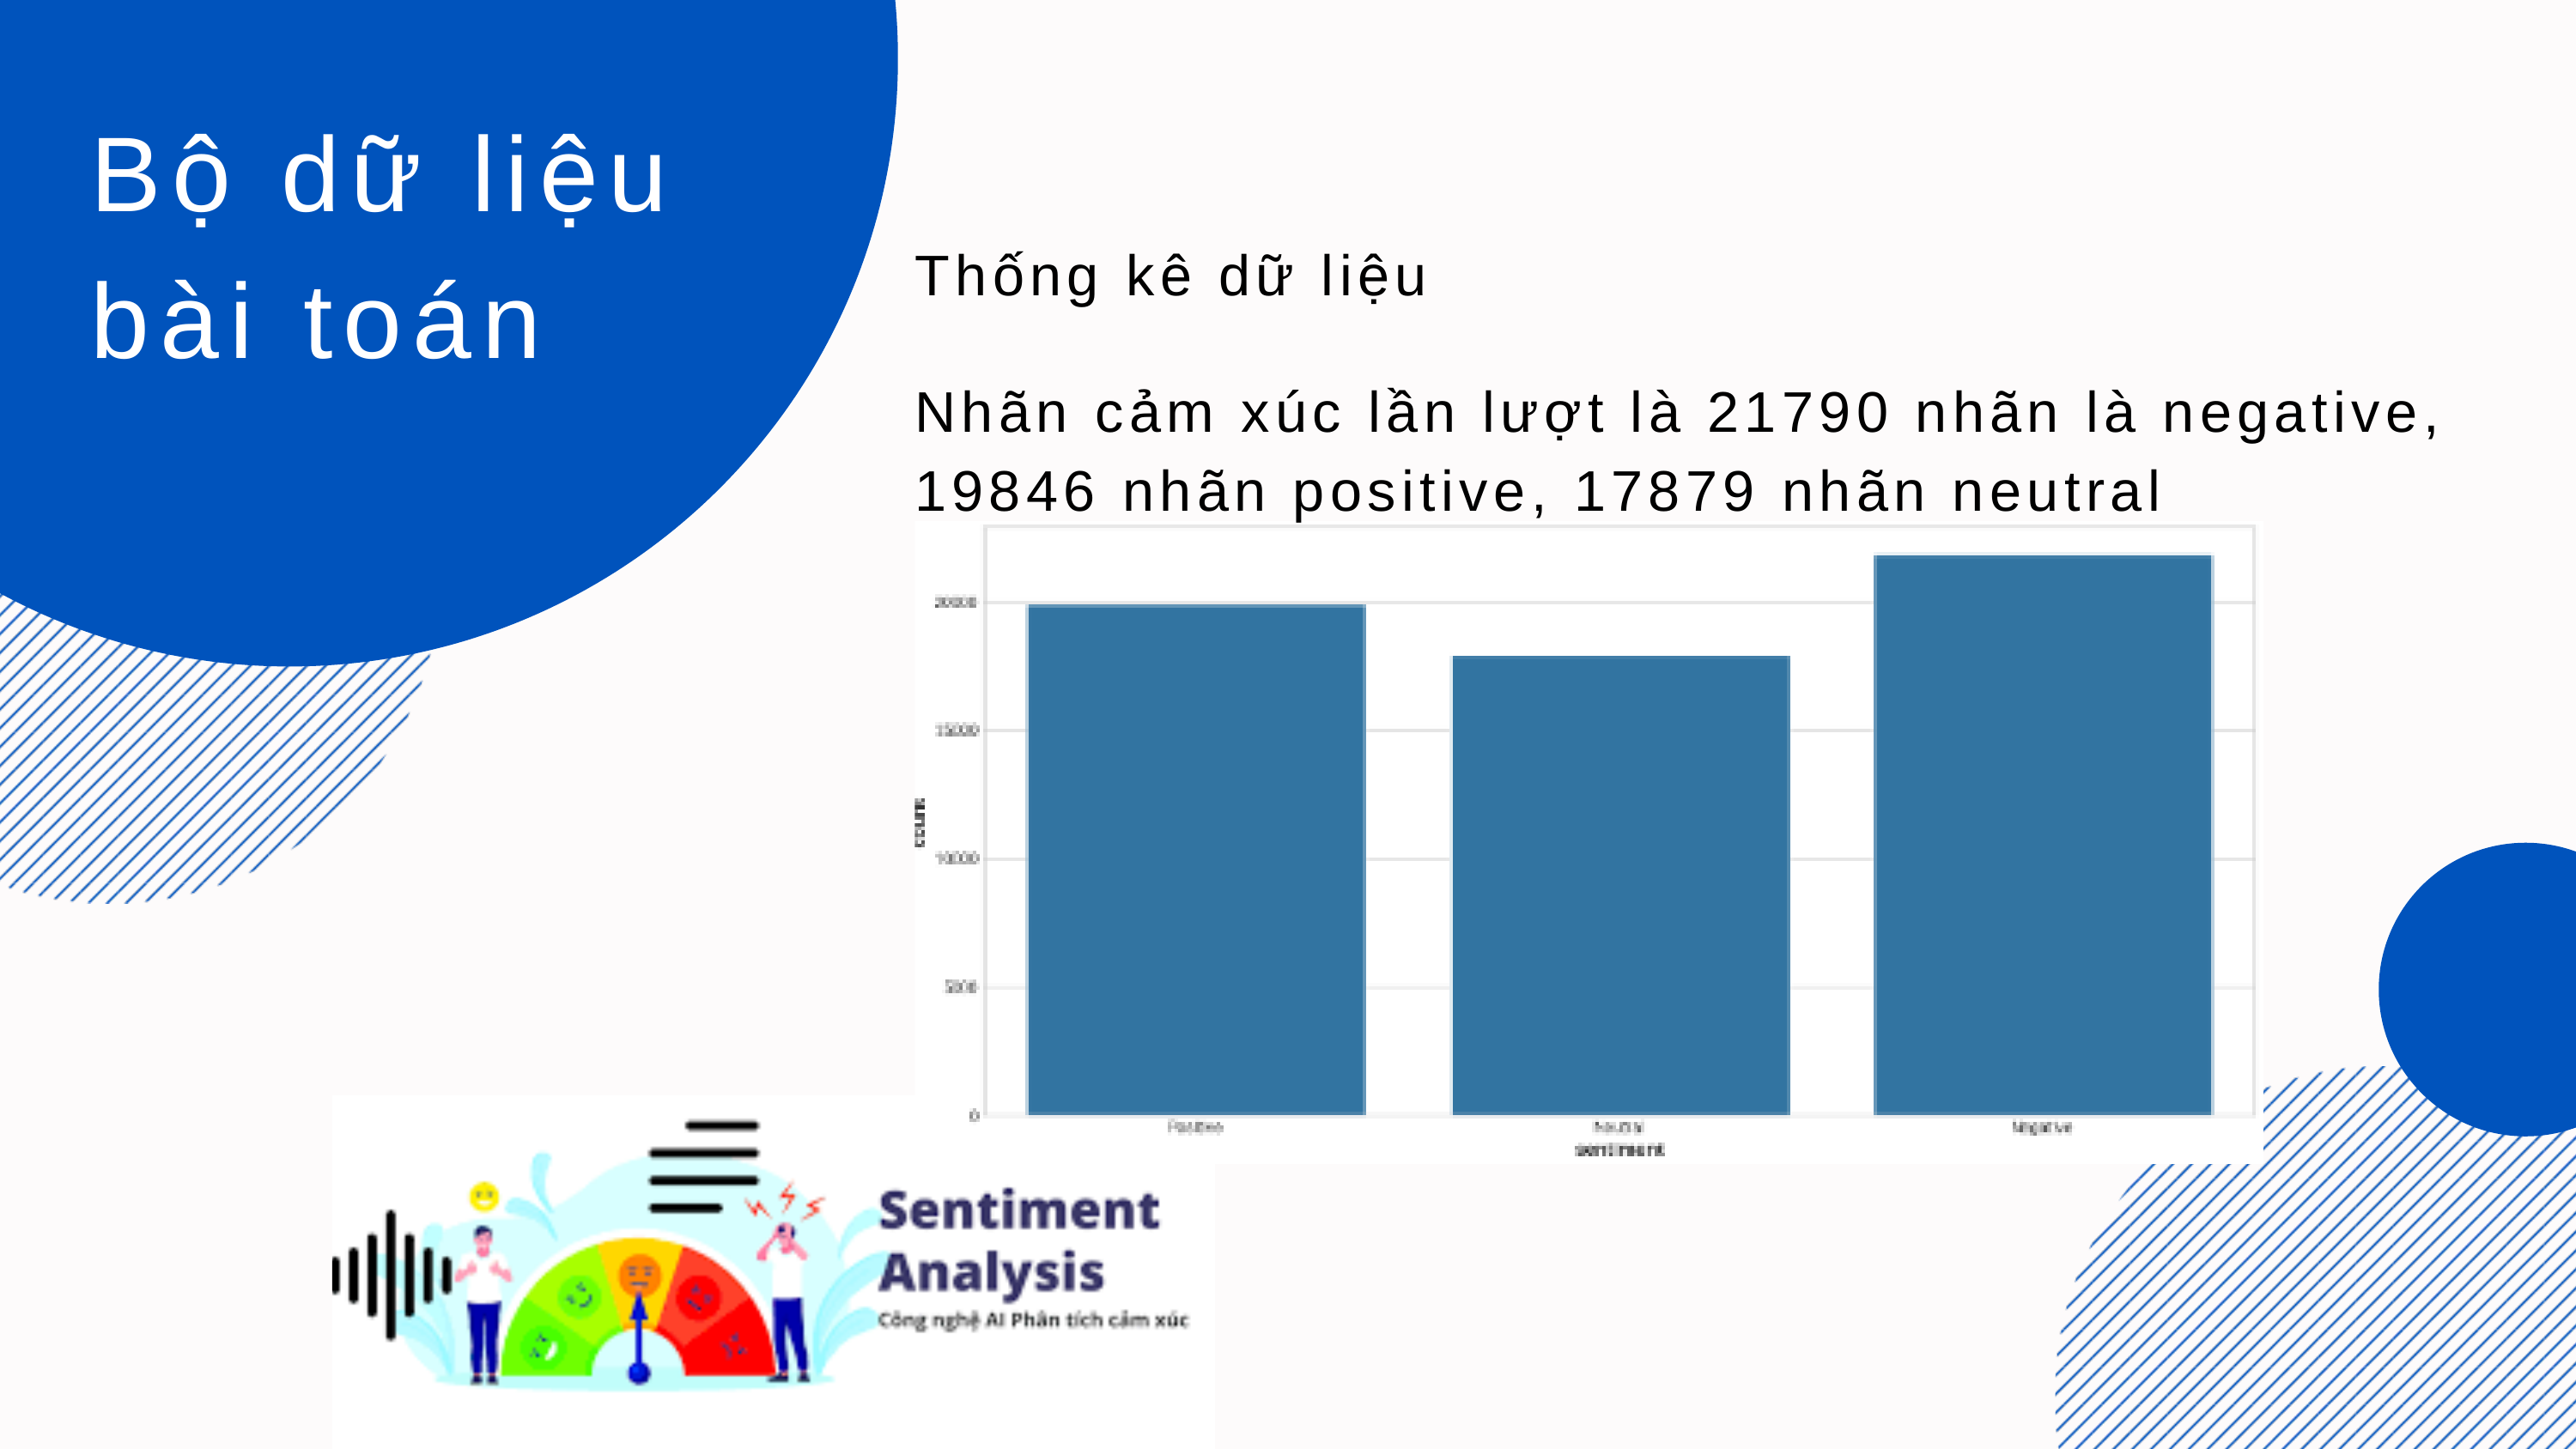

Bộ dữ liệu bài toán
Thống kê dữ liệu

Nhãn cảm xúc lần lượt là 21790 nhãn là negative, 19846 nhãn positive, 17879 nhãn neutral